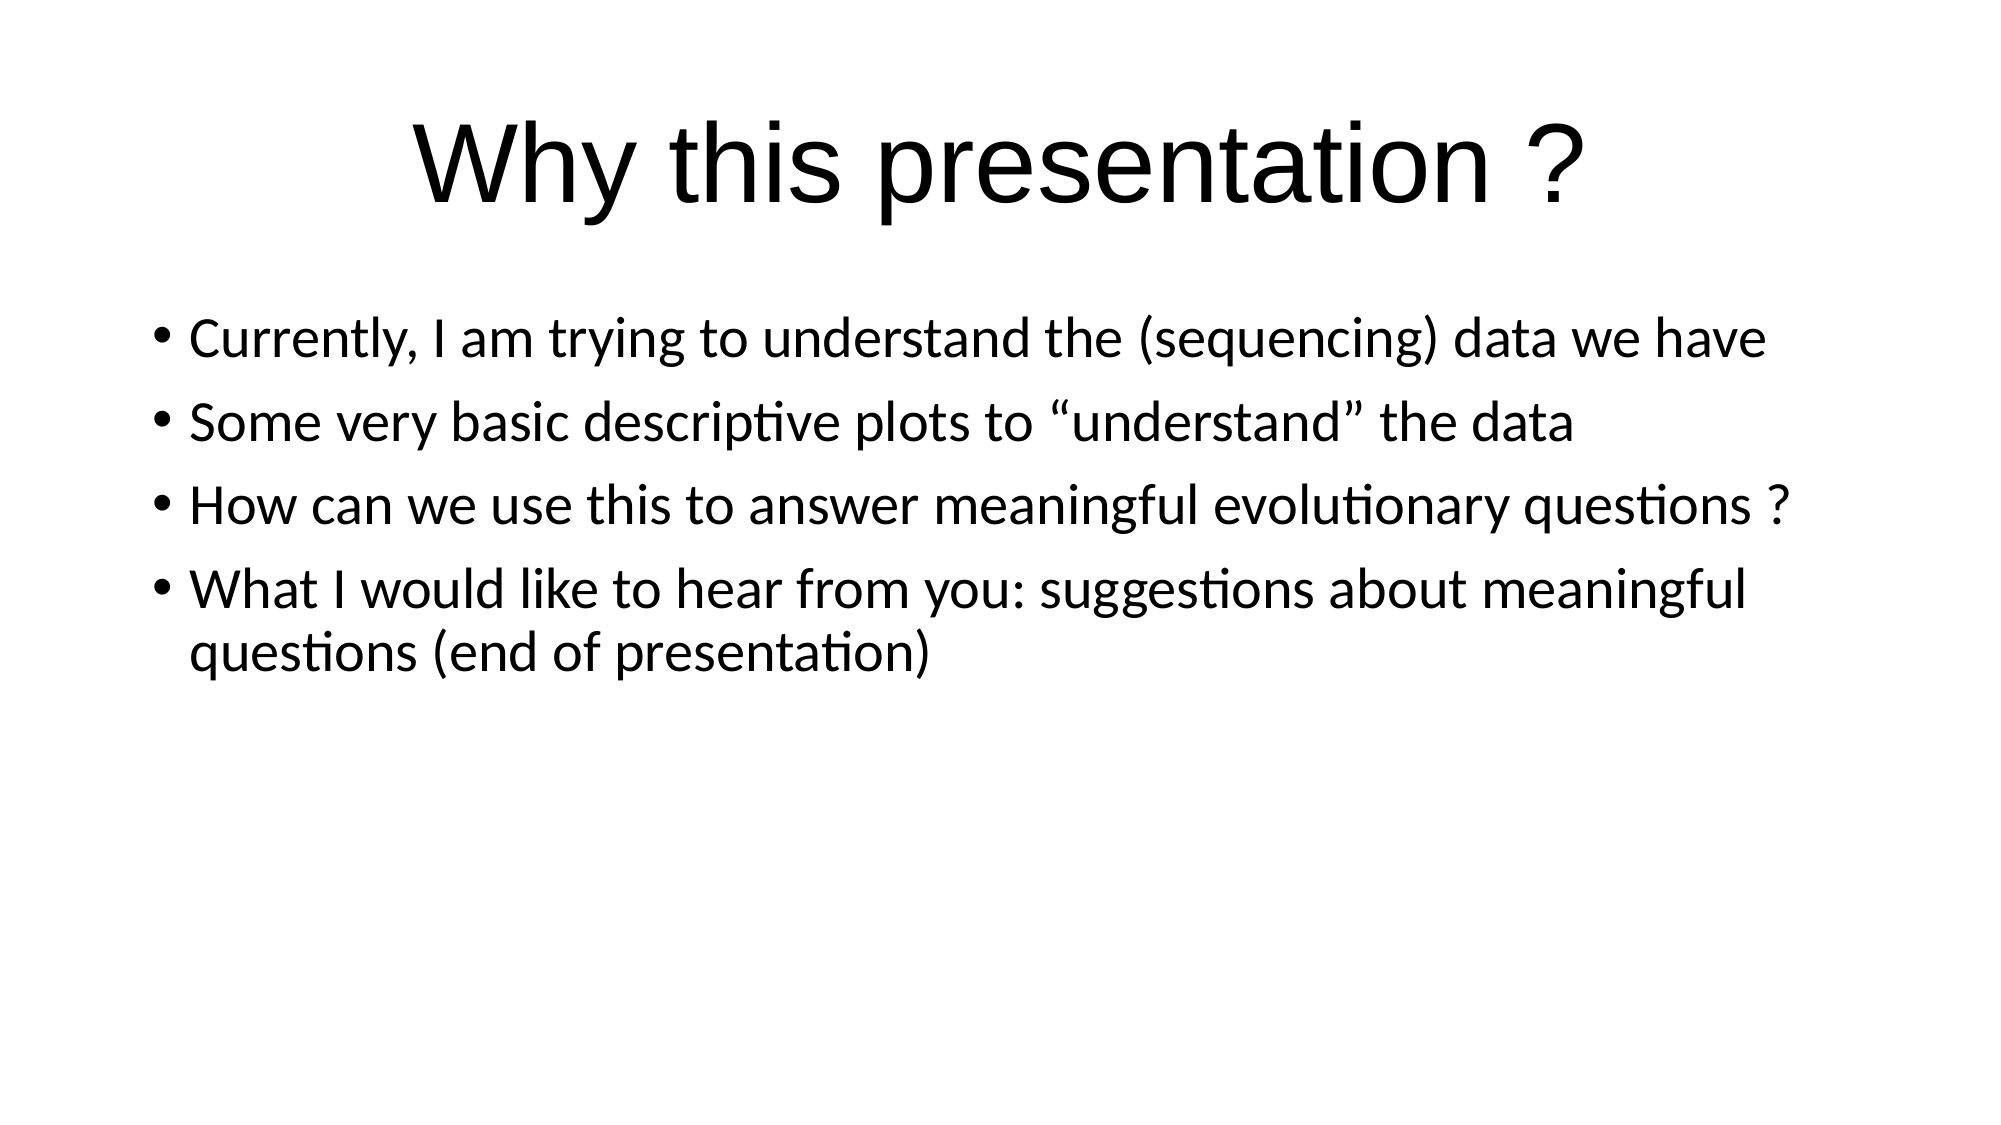

# Why this presentation ?
Currently, I am trying to understand the (sequencing) data we have
Some very basic descriptive plots to “understand” the data
How can we use this to answer meaningful evolutionary questions ?
What I would like to hear from you: suggestions about meaningful questions (end of presentation)